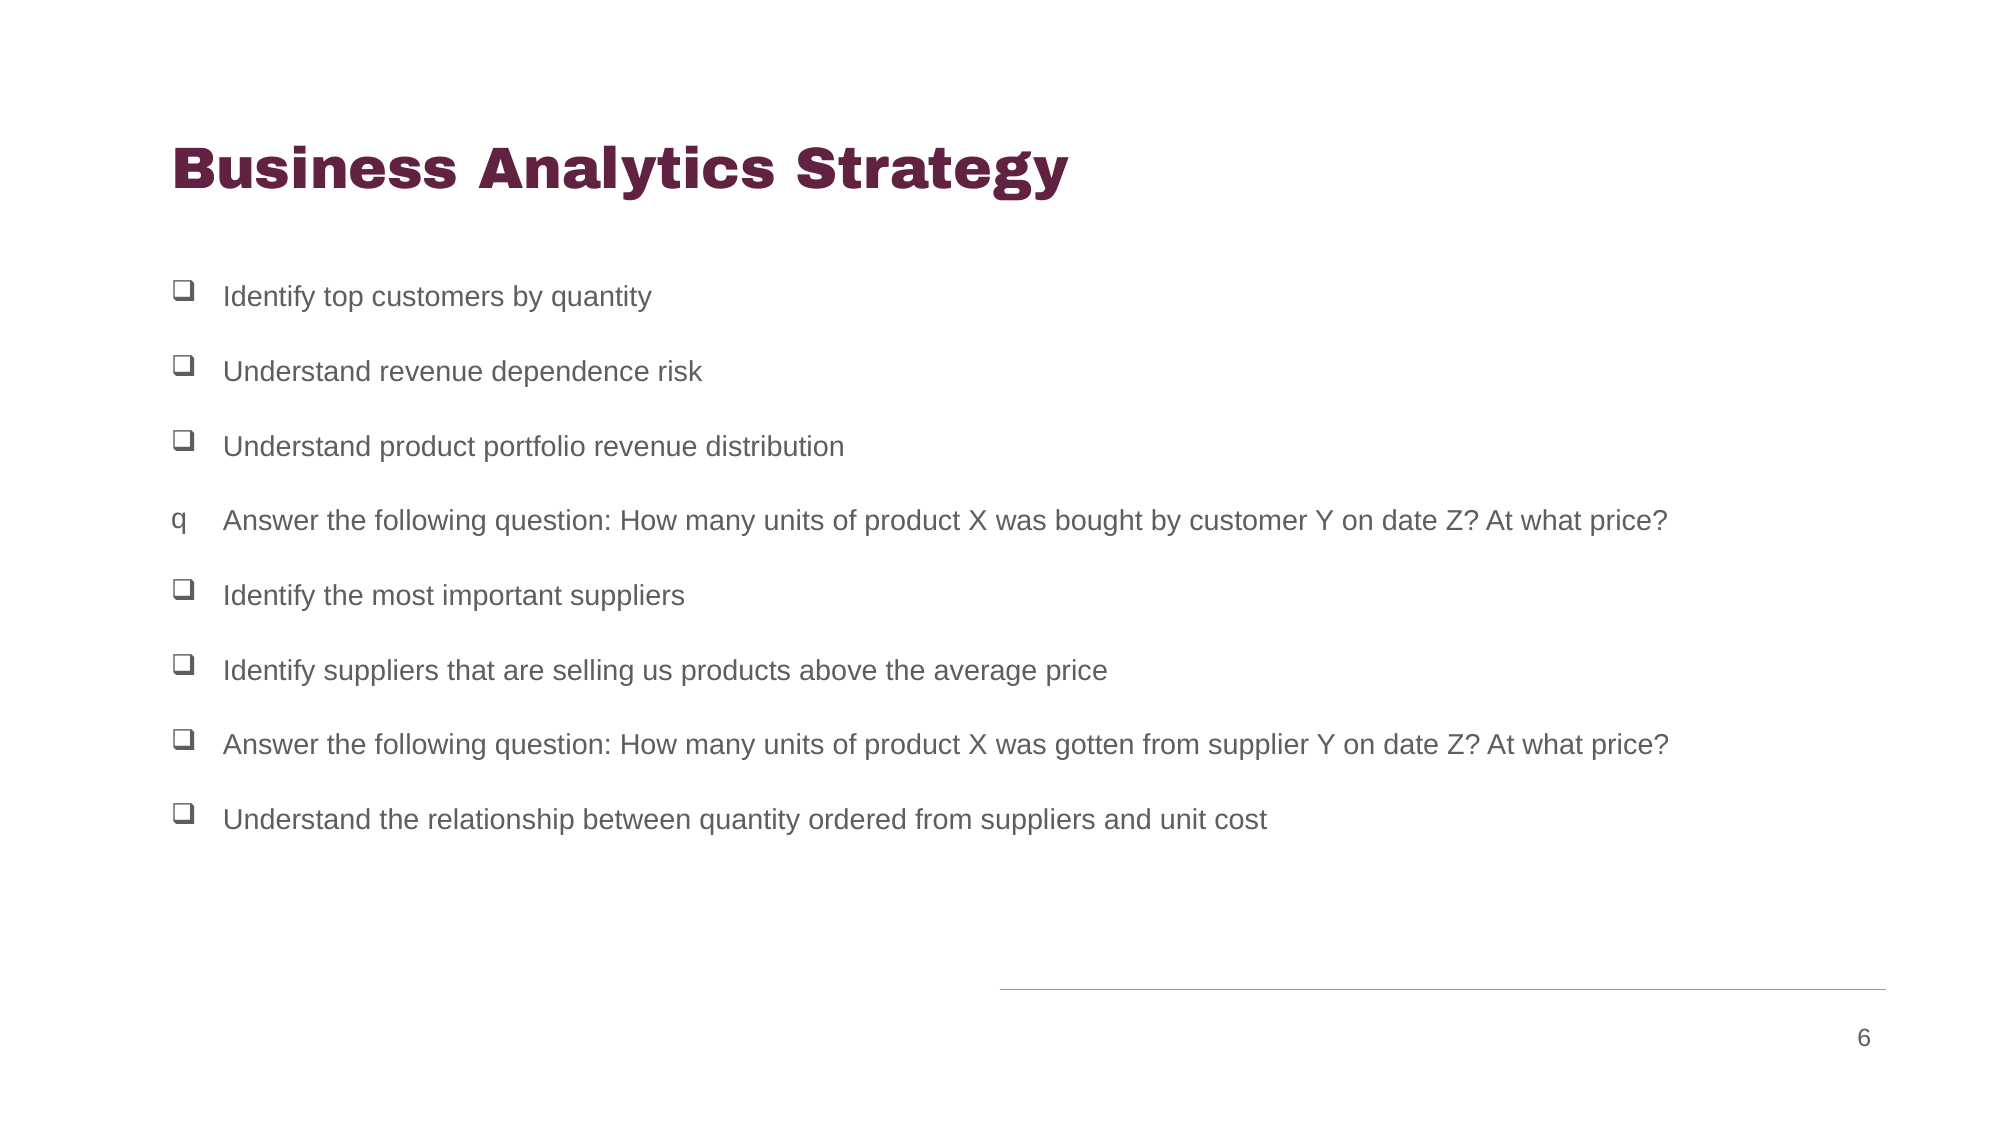

# Business Analytics Strategy
Identify top customers by quantity
Understand revenue dependence risk
Understand product portfolio revenue distribution
Answer the following question: How many units of product X was bought by customer Y on date Z? At what price?
Identify the most important suppliers
Identify suppliers that are selling us products above the average price
Answer the following question: How many units of product X was gotten from supplier Y on date Z? At what price?
Understand the relationship between quantity ordered from suppliers and unit cost